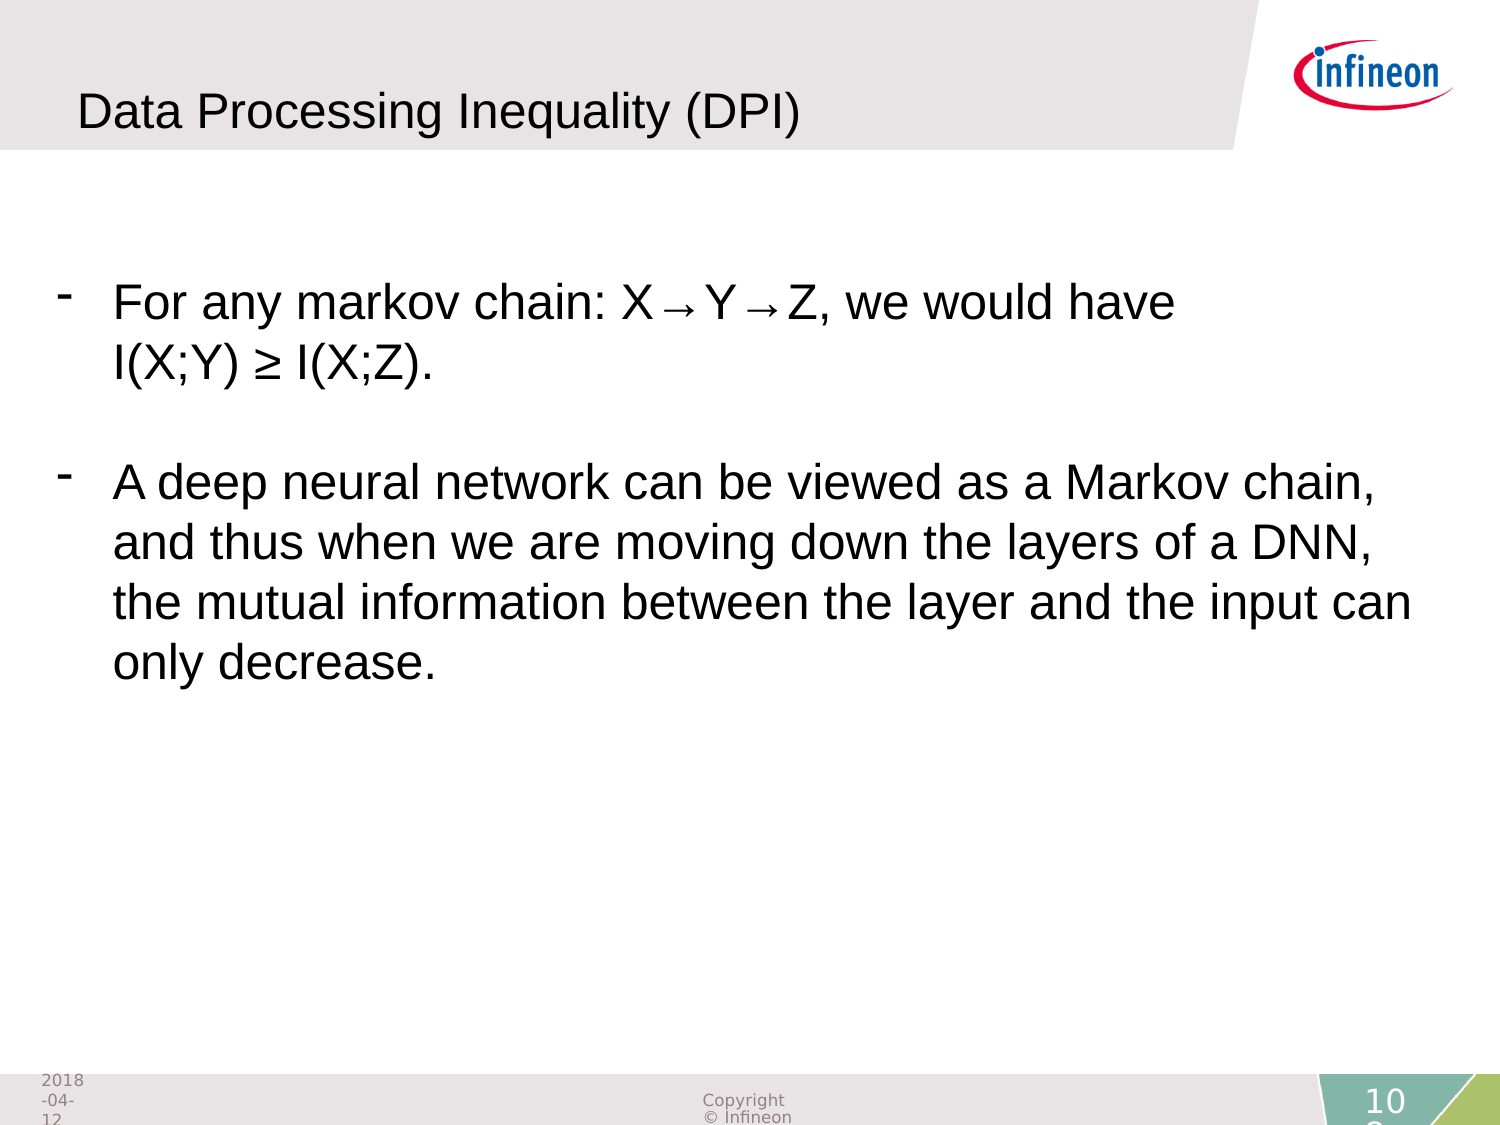

Data Processing Inequality (DPI)
For any markov chain: X→Y→Z, we would have
    I(X;Y) ≥ I(X;Z).

A deep neural network can be viewed as a Markov chain, and thus when we are moving down the layers of a DNN, the mutual information between the layer and the input can only decrease.

2018-04-12
Copyright © Infineon Technologies AG 2018. All rights reserved.
108